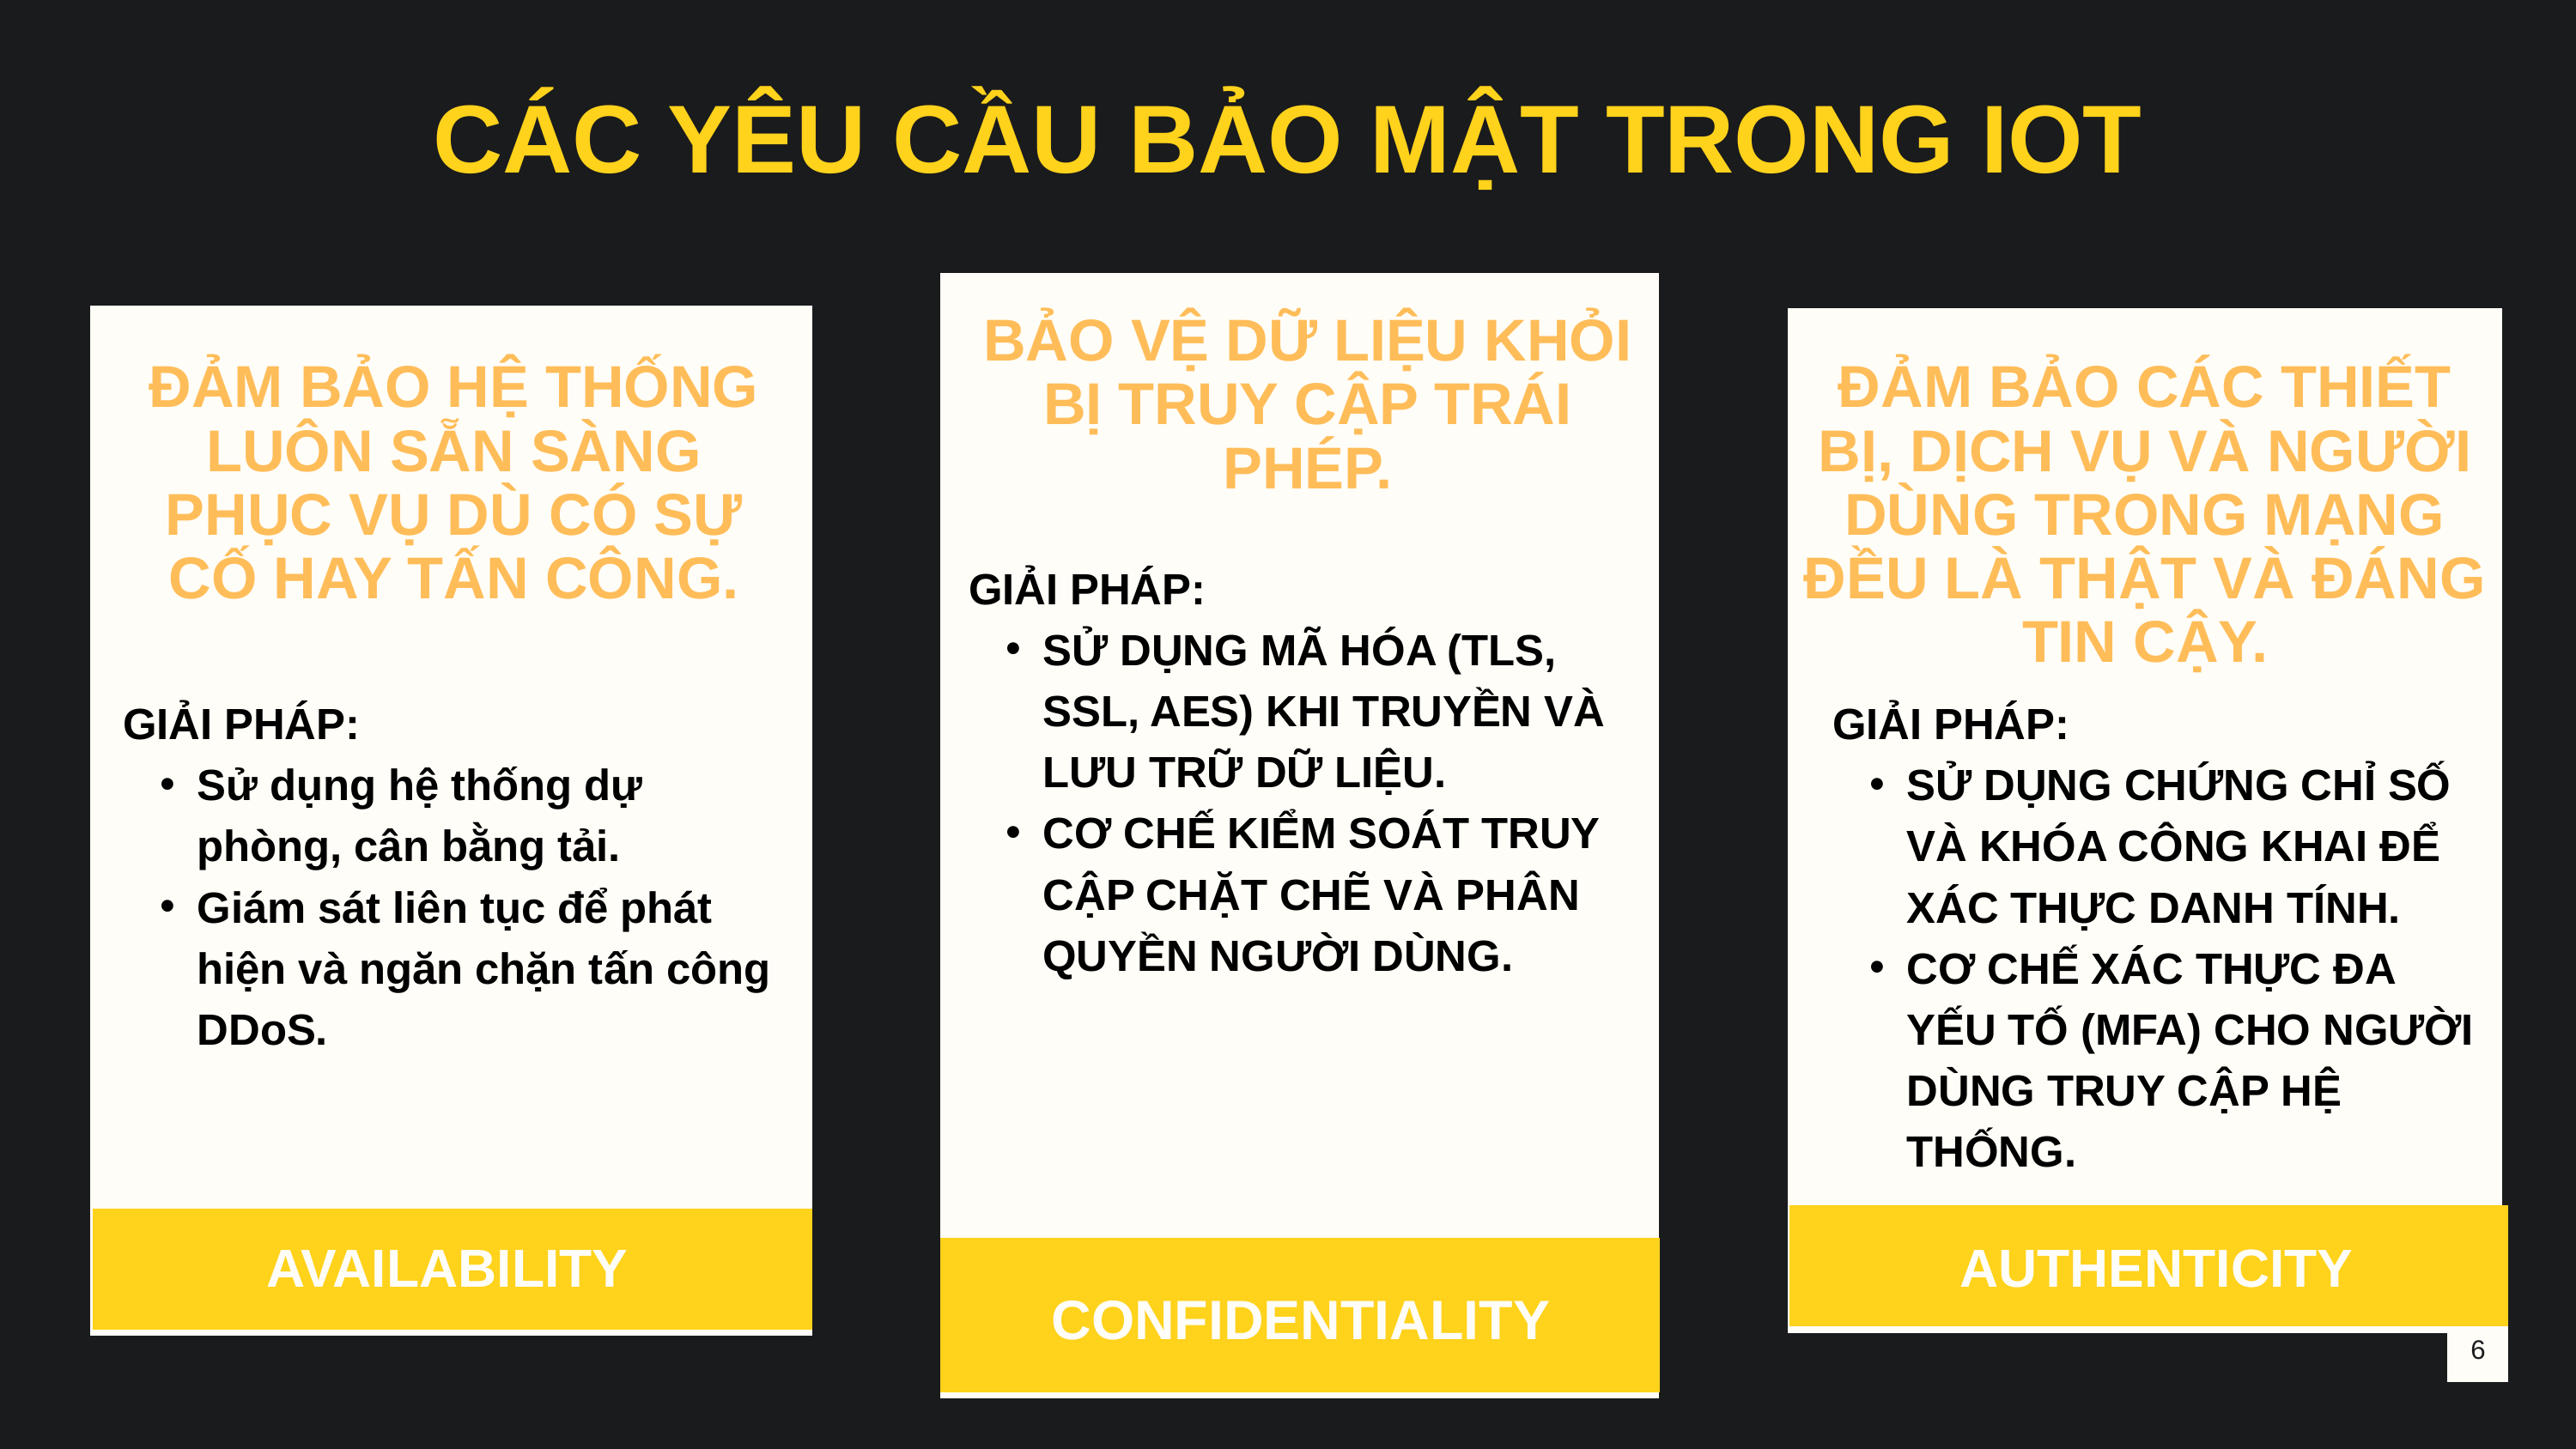

CÁC YÊU CẦU BẢO MẬT TRONG IOT

BẢO VỆ DỮ LIỆU KHỎI BỊ TRUY CẬP TRÁI PHÉP.
ĐẢM BẢO HỆ THỐNG LUÔN SẴN SÀNG PHỤC VỤ DÙ CÓ SỰ CỐ HAY TẤN CÔNG.
ĐẢM BẢO CÁC THIẾT BỊ, DỊCH VỤ VÀ NGƯỜI DÙNG TRONG MẠNG ĐỀU LÀ THẬT VÀ ĐÁNG TIN CẬY.

GIẢI PHÁP:
SỬ DỤNG MÃ HÓA (TLS, SSL, AES) KHI TRUYỀN VÀ LƯU TRỮ DỮ LIỆU.
CƠ CHẾ KIỂM SOÁT TRUY CẬP CHẶT CHẼ VÀ PHÂN QUYỀN NGƯỜI DÙNG.
GIẢI PHÁP:
Sử dụng hệ thống dự phòng, cân bằng tải.
Giám sát liên tục để phát hiện và ngăn chặn tấn công DDoS.

GIẢI PHÁP:
SỬ DỤNG CHỨNG CHỈ SỐ VÀ KHÓA CÔNG KHAI ĐỂ XÁC THỰC DANH TÍNH.
CƠ CHẾ XÁC THỰC ĐA YẾU TỐ (MFA) CHO NGƯỜI DÙNG TRUY CẬP HỆ THỐNG.

AVAILABILITY
AUTHENTICITY
CONFIDENTIALITY

6